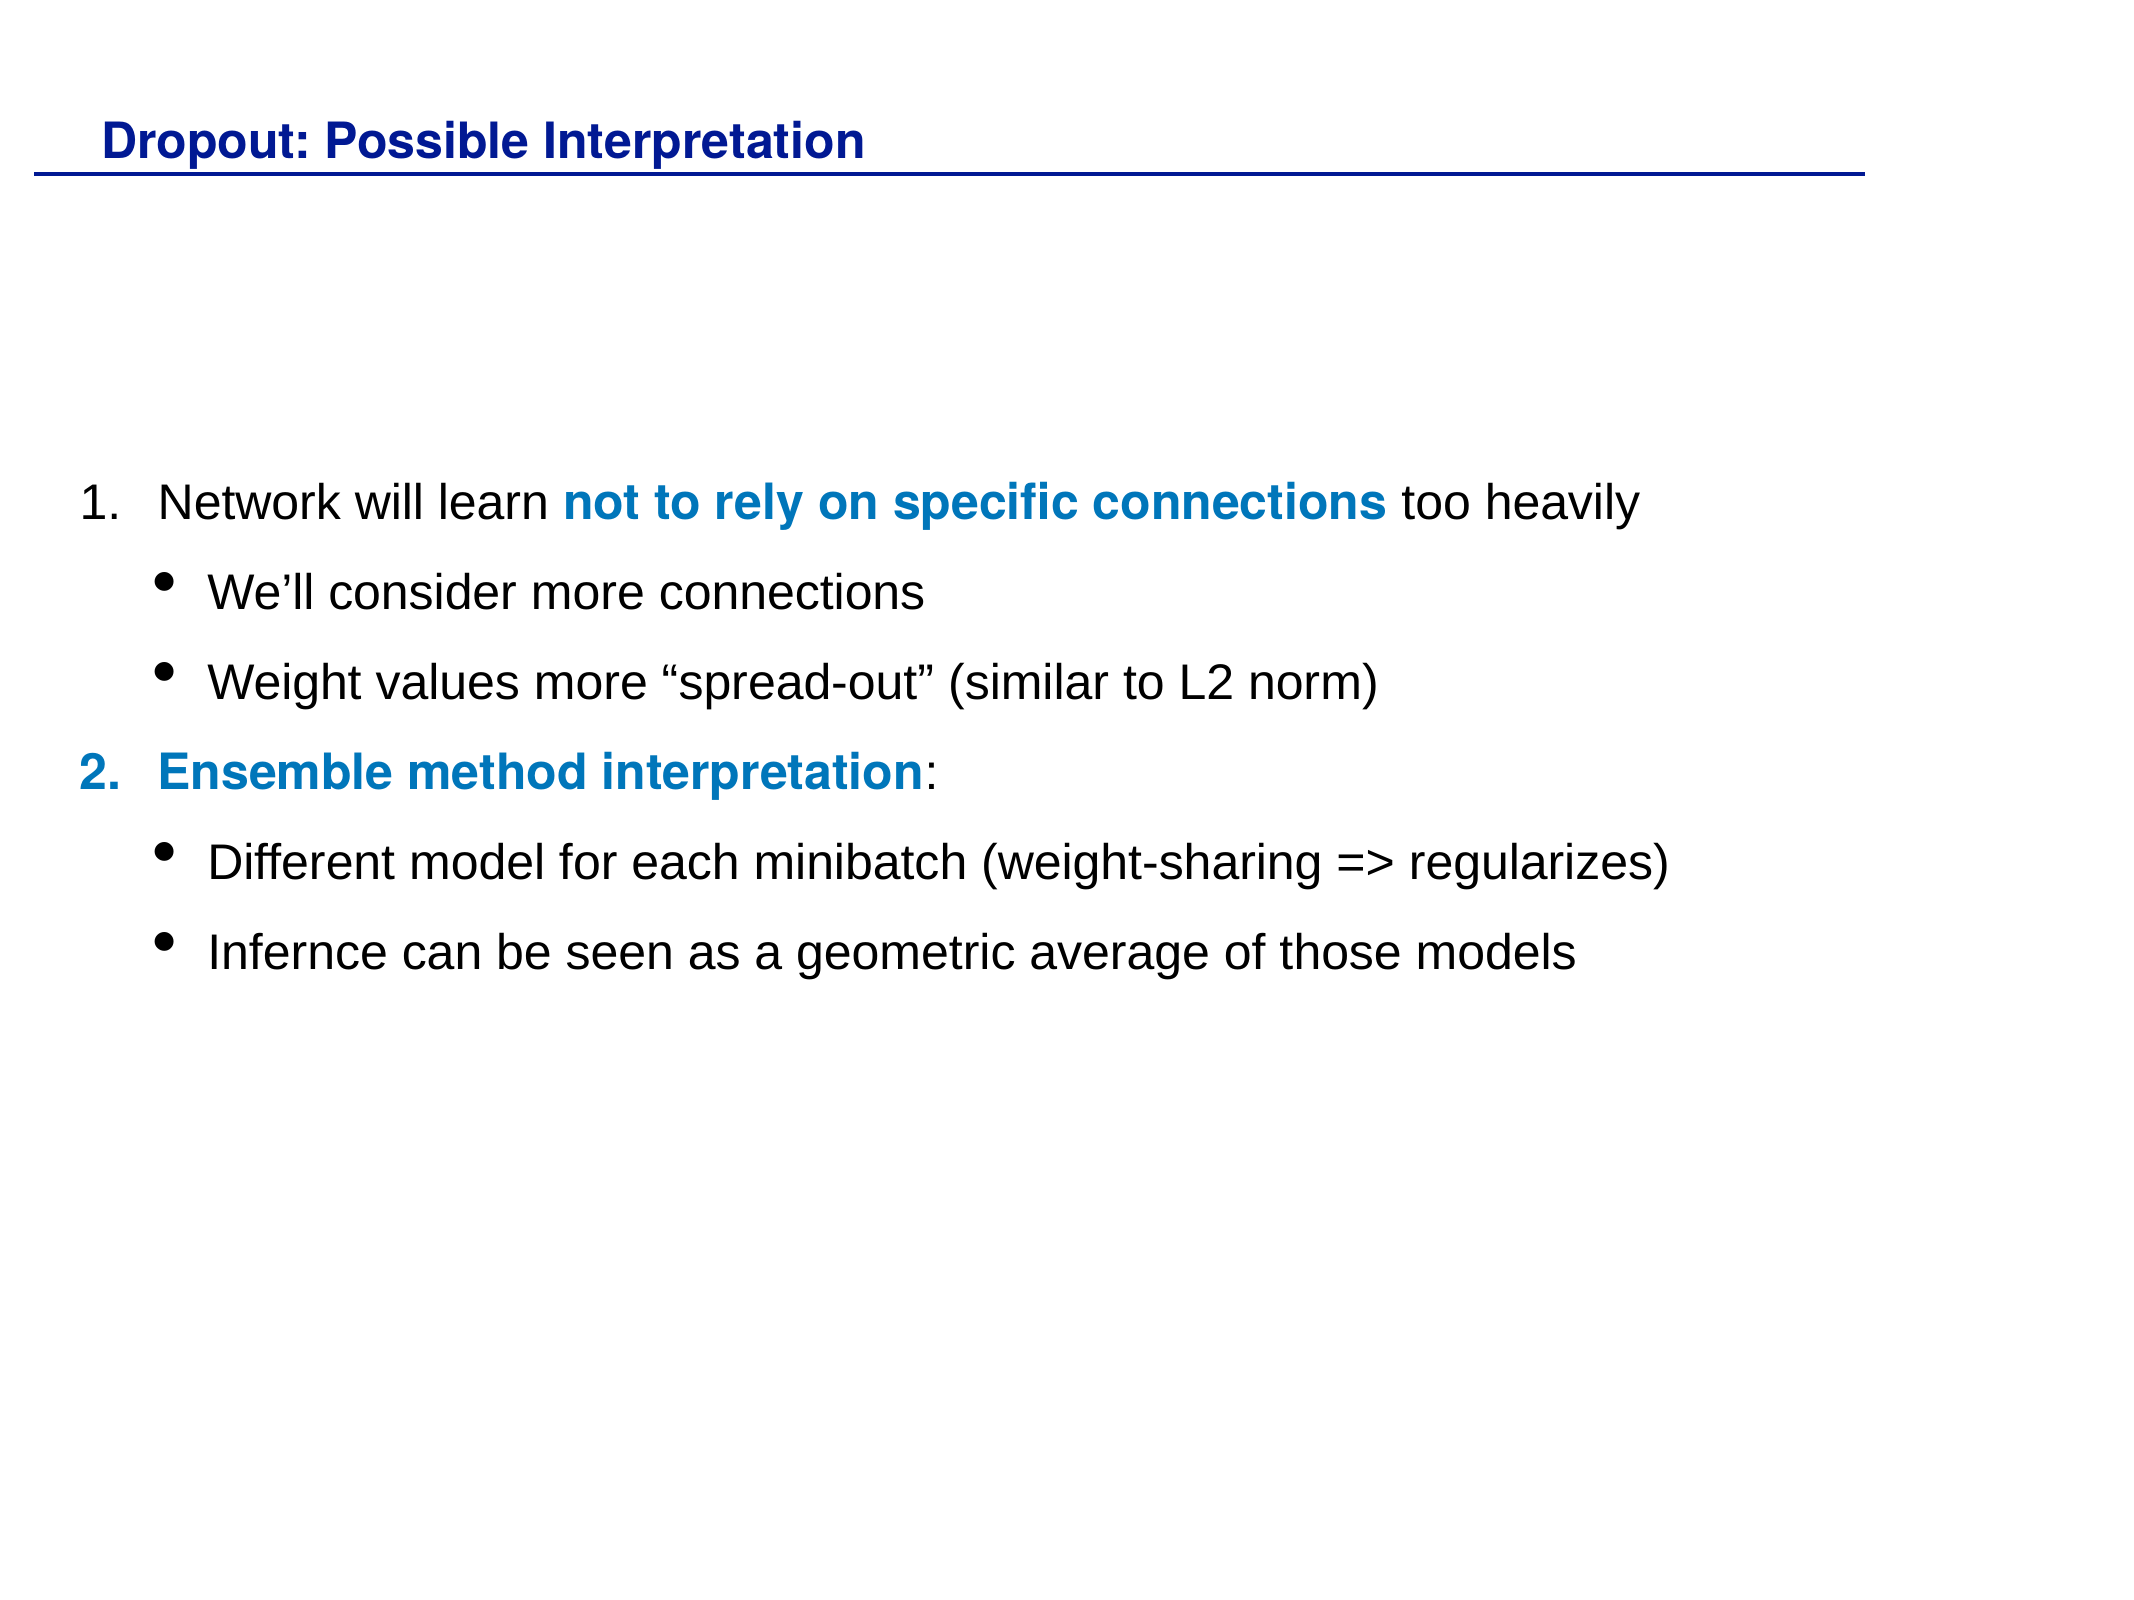

37
Dropout: Possible Interpretation

Network will learn not to rely on specific connections too heavily
We’ll consider more connections
Weight values more “spread-out” (similar to L2 norm)
Ensemble method interpretation:
Different model for each minibatch (weight-sharing => regularizes)
Infernce can be seen as a geometric average of those models